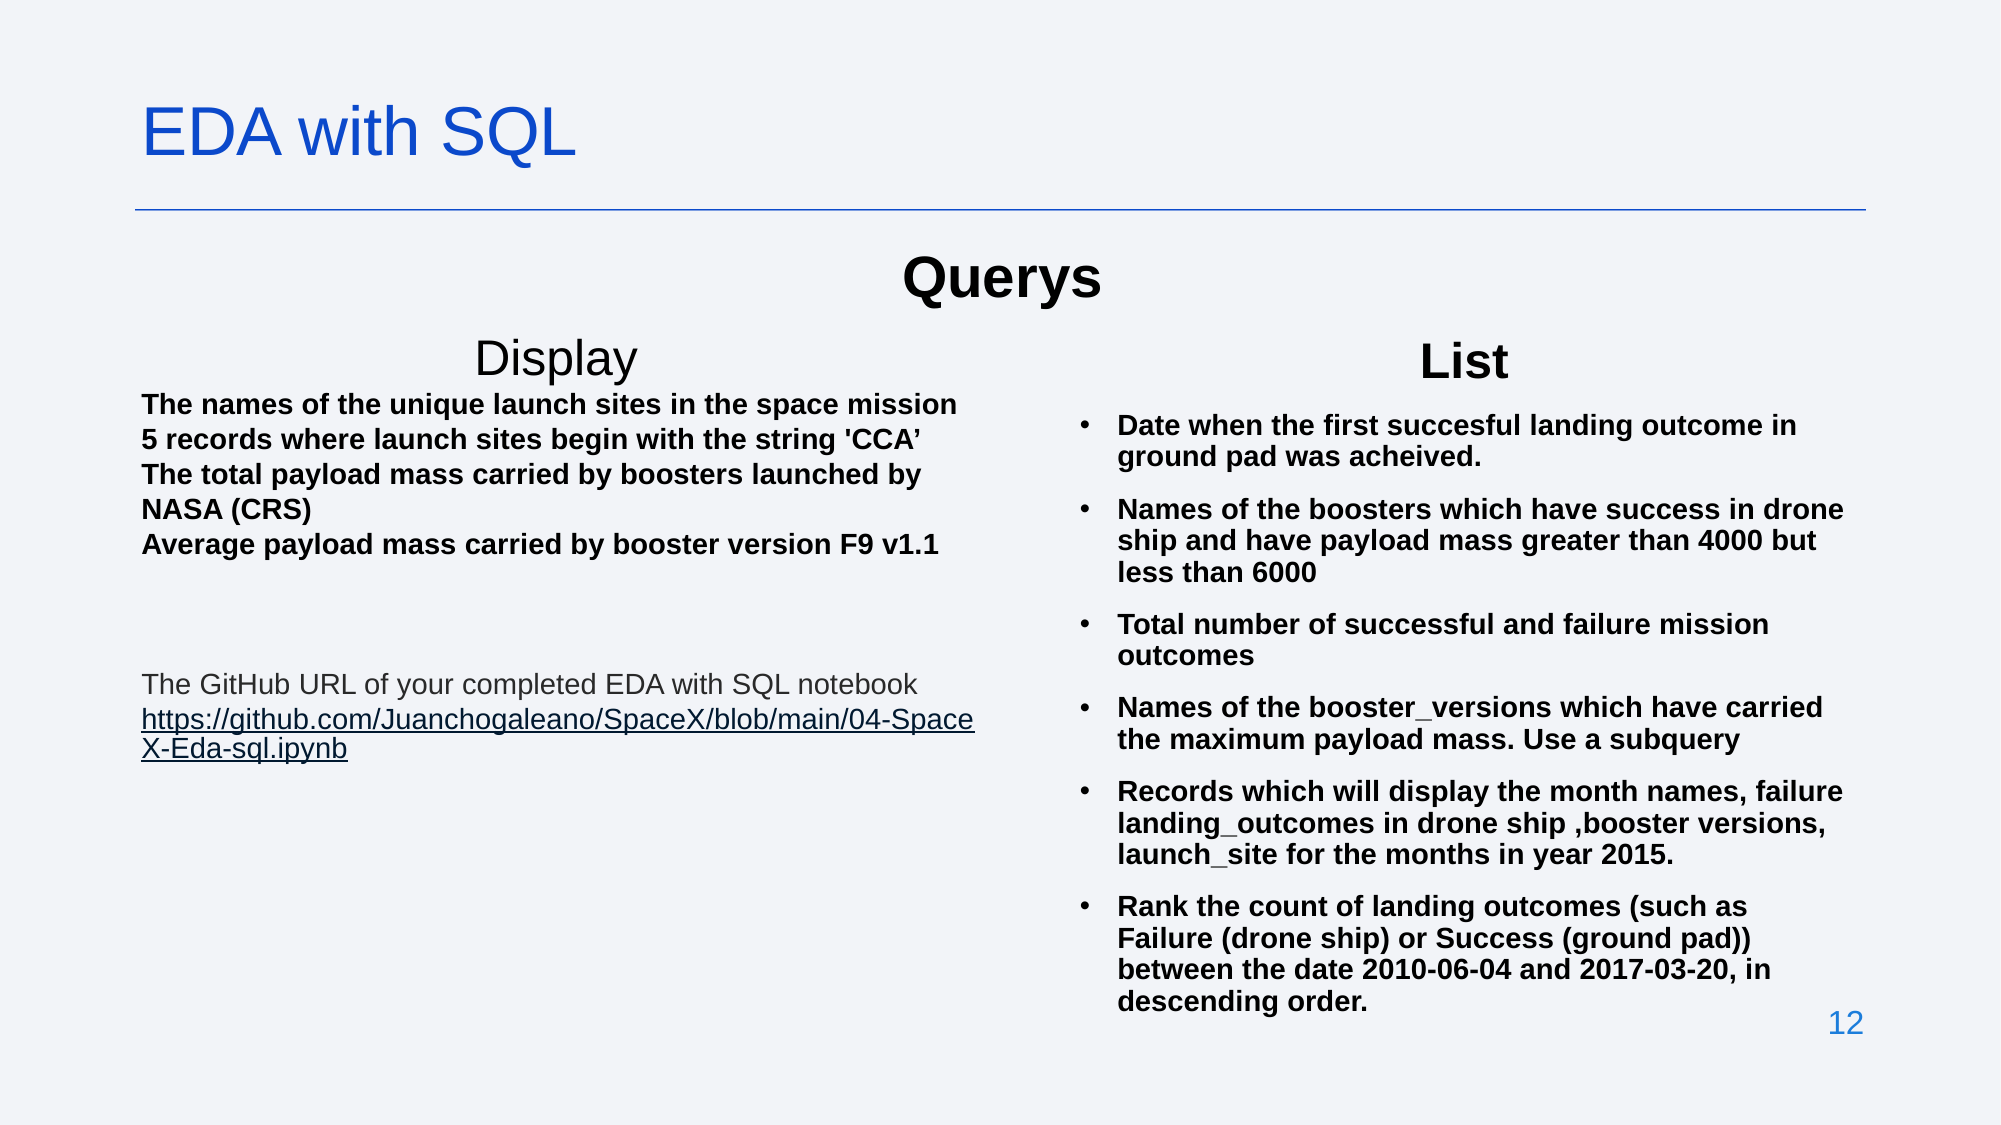

EDA with SQL
Querys

Display
The names of the unique launch sites in the space mission
5 records where launch sites begin with the string 'CCA’
The total payload mass carried by boosters launched by NASA (CRS)
Average payload mass carried by booster version F9 v1.1

The GitHub URL of your completed EDA with SQL notebook https://github.com/Juanchogaleano/SpaceX/blob/main/04-SpaceX-Eda-sql.ipynb

List
Date when the first succesful landing outcome in ground pad was acheived.
Names of the boosters which have success in drone ship and have payload mass greater than 4000 but less than 6000
Total number of successful and failure mission outcomes
Names of the booster_versions which have carried the maximum payload mass. Use a subquery
Records which will display the month names, failure landing_outcomes in drone ship ,booster versions, launch_site for the months in year 2015.
Rank the count of landing outcomes (such as Failure (drone ship) or Success (ground pad)) between the date 2010-06-04 and 2017-03-20, in descending order.
12